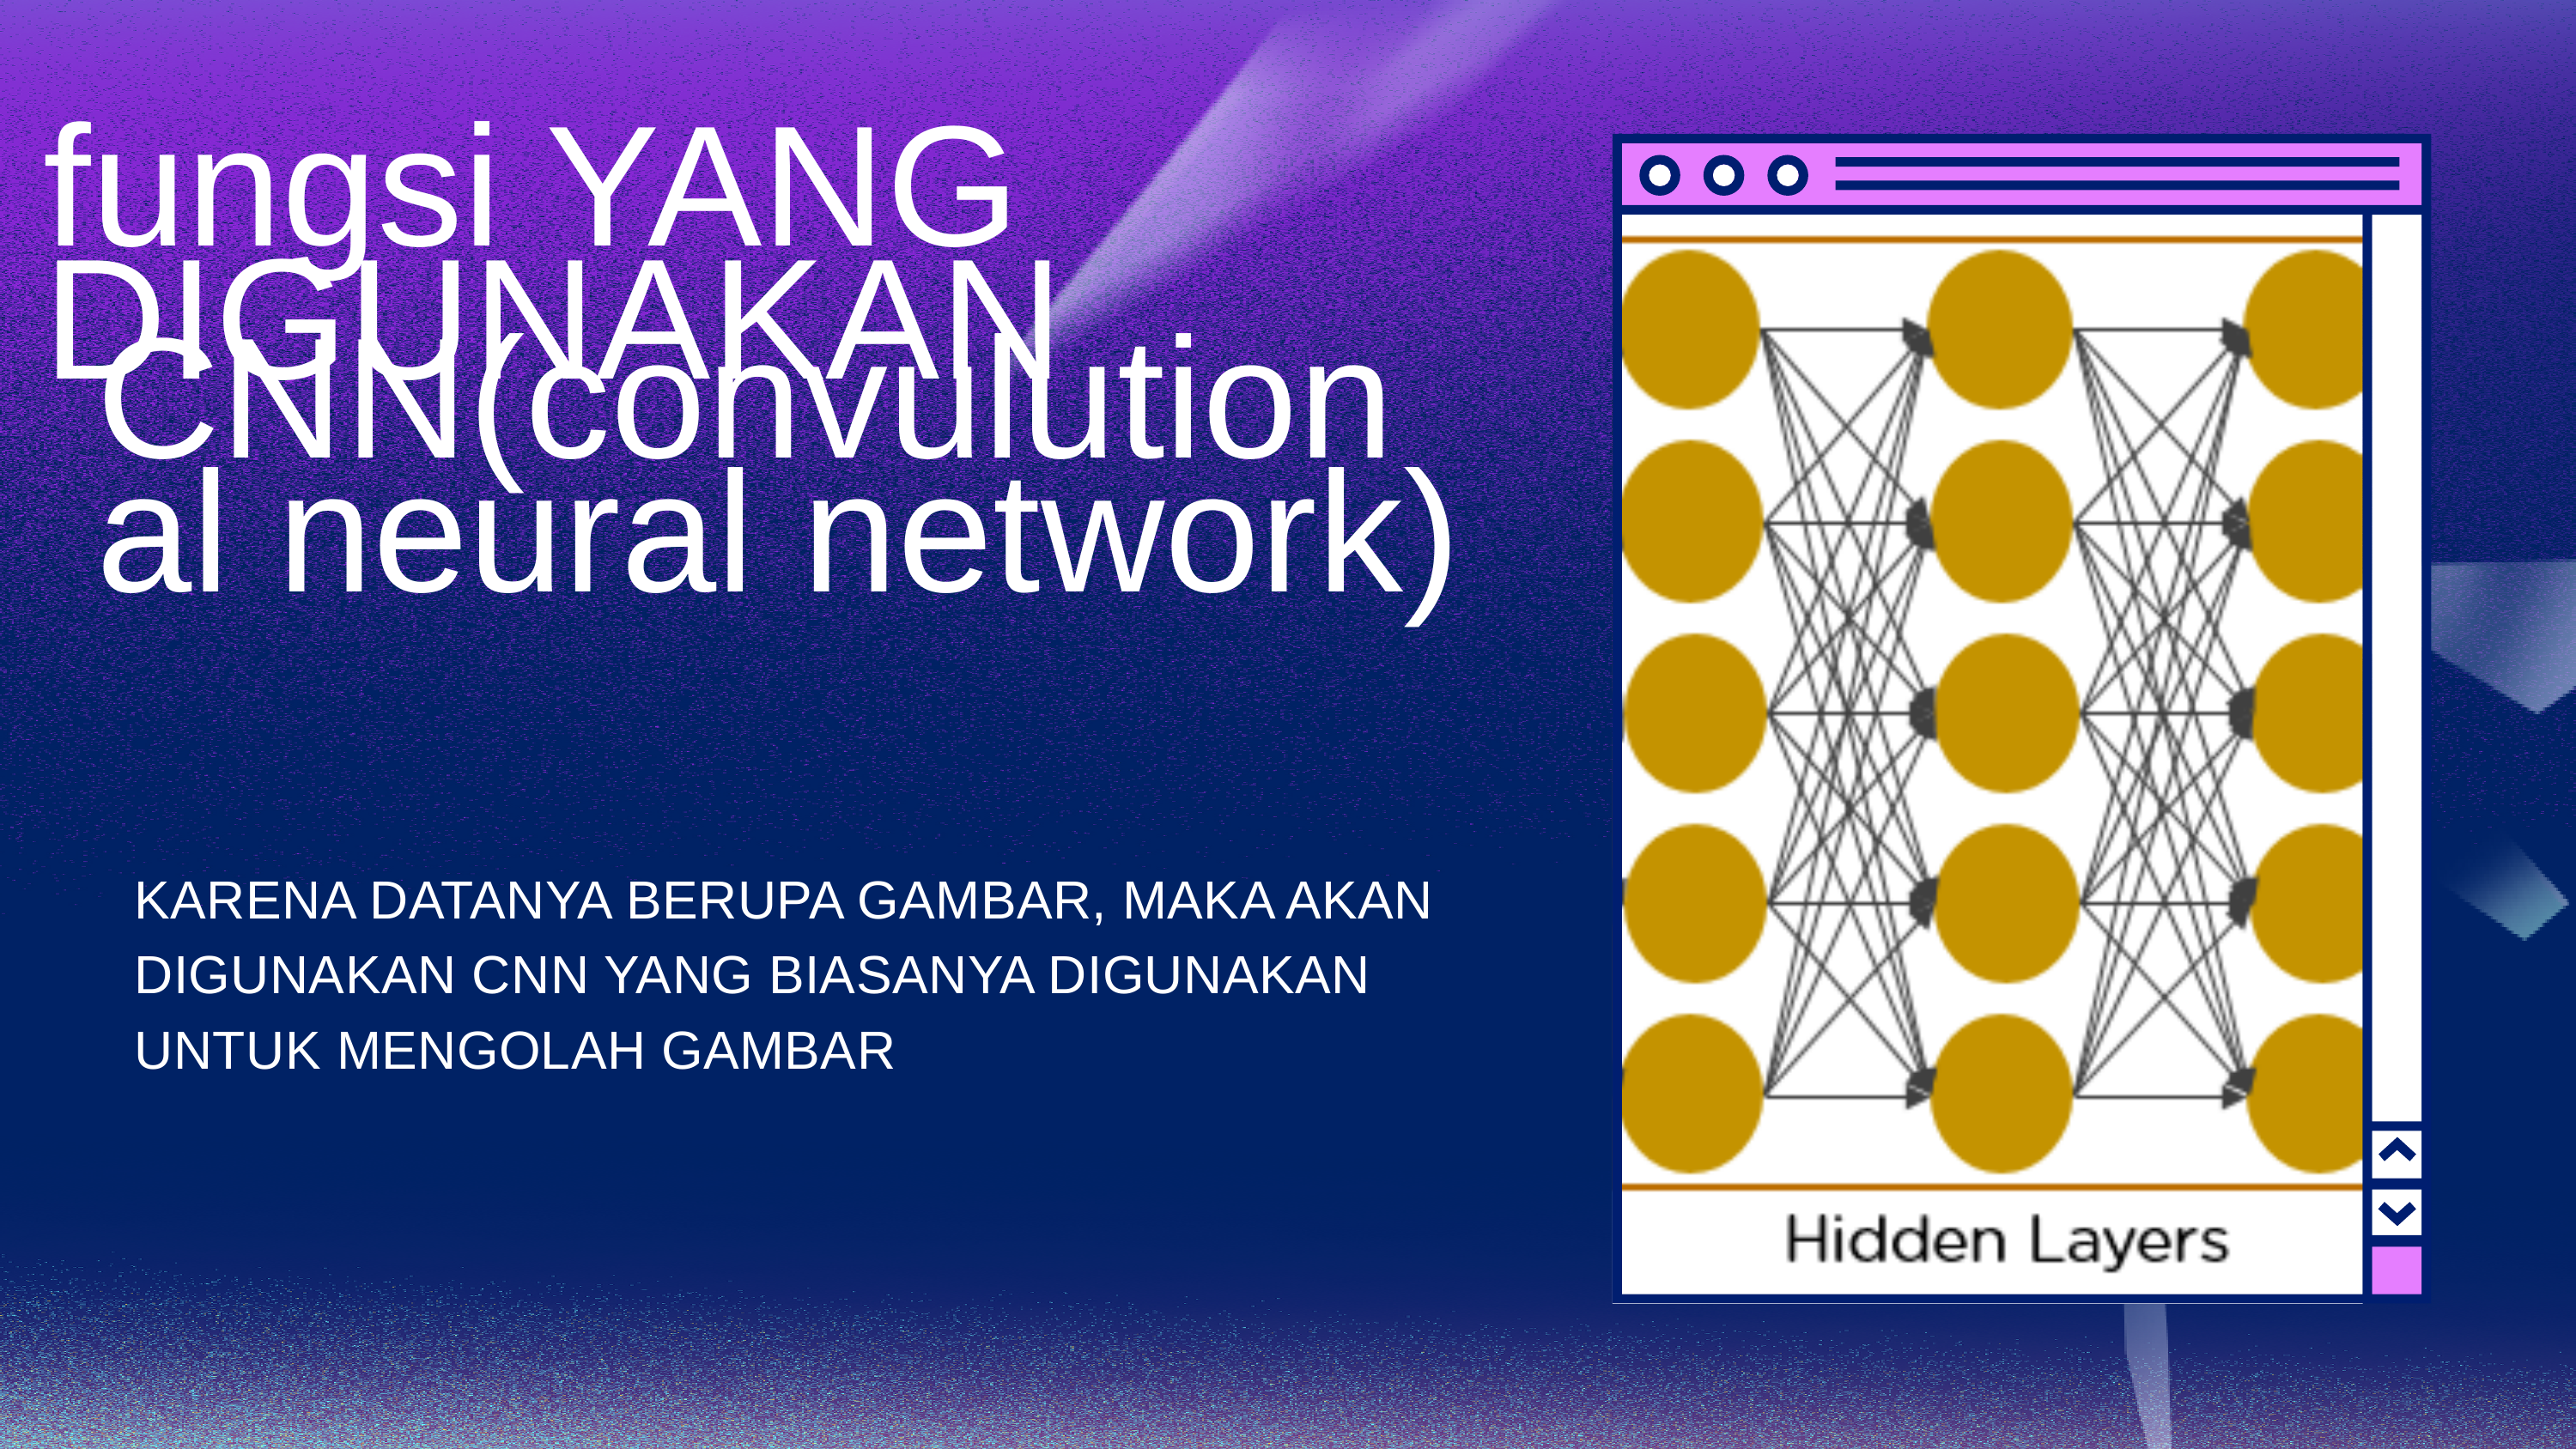

fungsi YANG DIGUNAKAN
CNN(convulutional neural network)
KARENA DATANYA BERUPA GAMBAR, MAKA AKAN DIGUNAKAN CNN YANG BIASANYA DIGUNAKAN UNTUK MENGOLAH GAMBAR